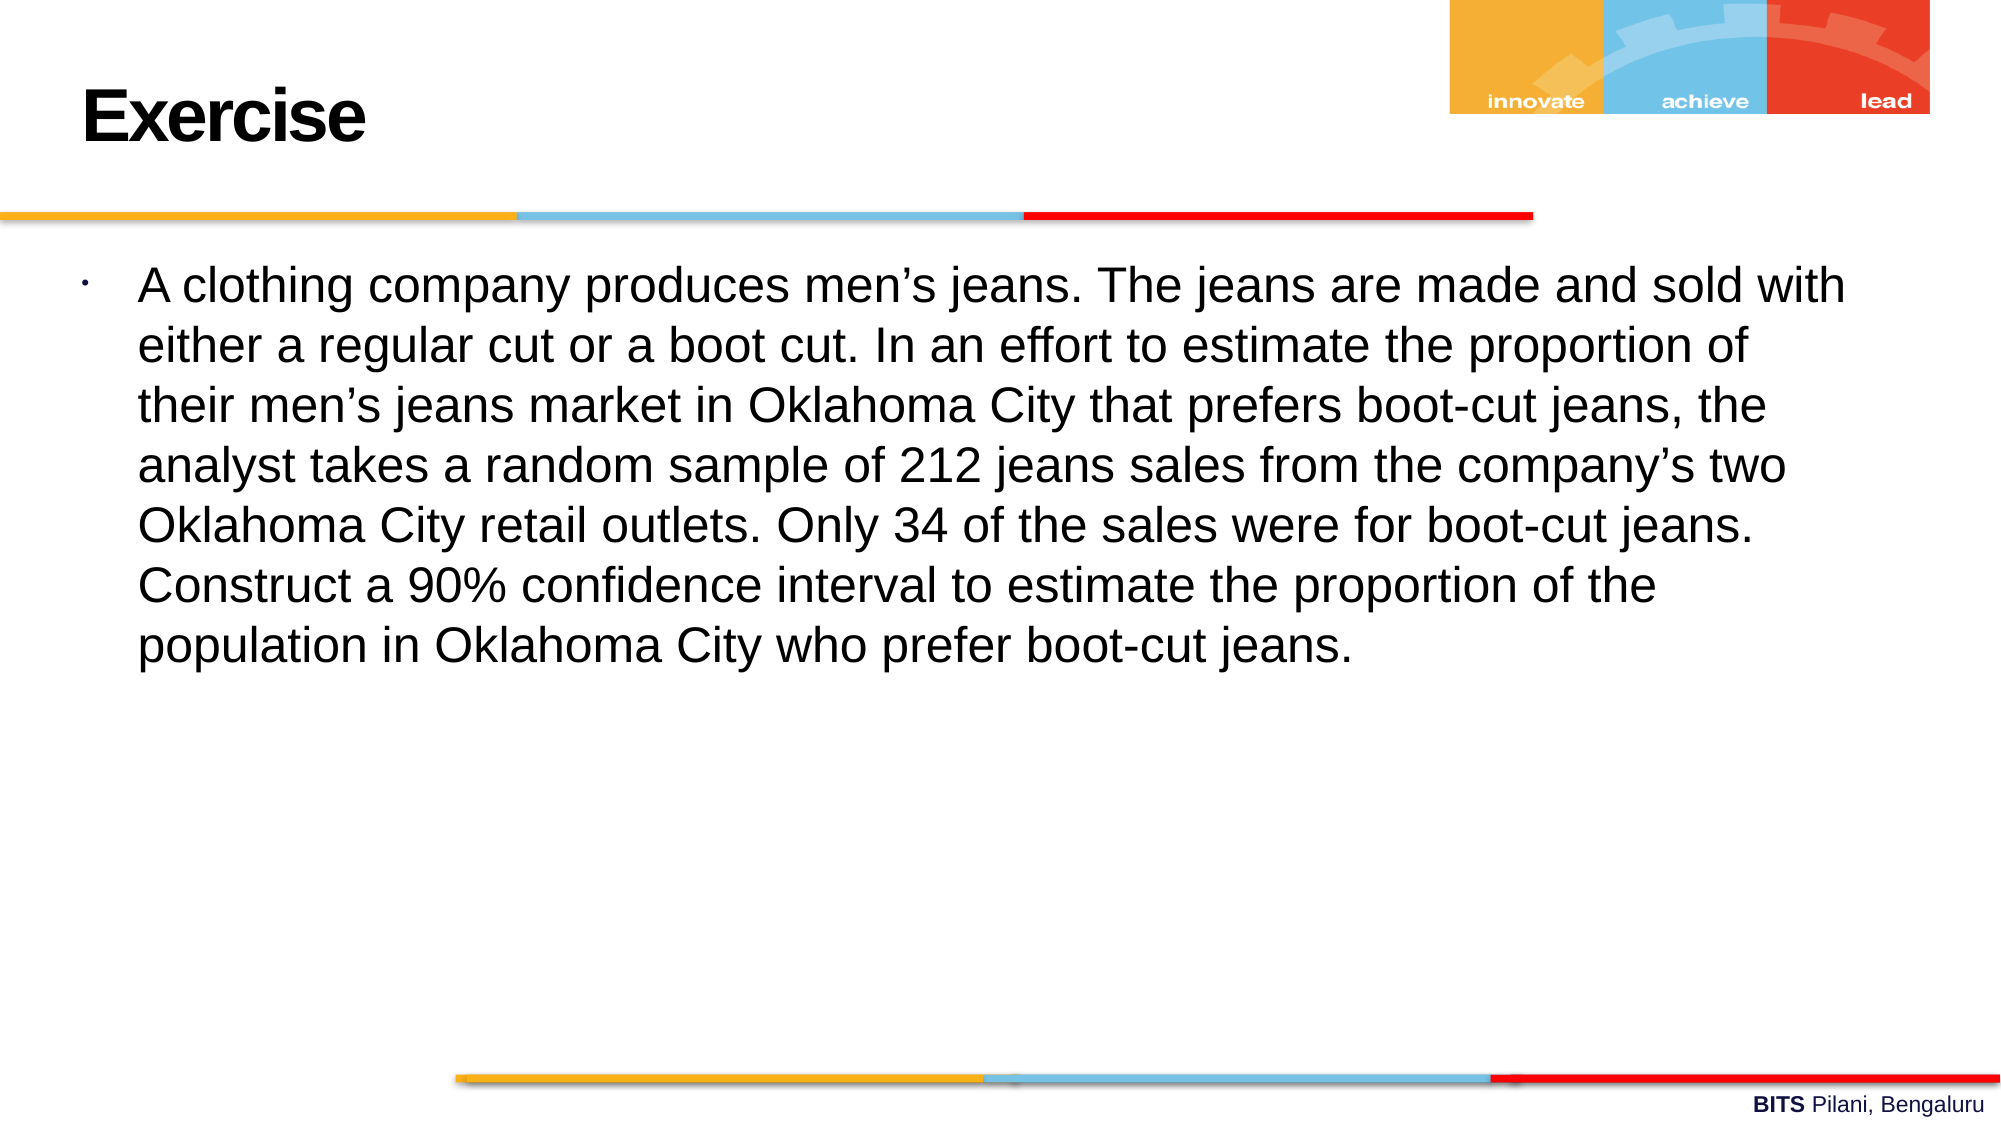

Exercise
A clothing company produces men’s jeans. The jeans are made and sold with either a regular cut or a boot cut. In an effort to estimate the proportion of their men’s jeans market in Oklahoma City that prefers boot-cut jeans, the analyst takes a random sample of 212 jeans sales from the company’s two Oklahoma City retail outlets. Only 34 of the sales were for boot-cut jeans. Construct a 90% confidence interval to estimate the proportion of the population in Oklahoma City who prefer boot-cut jeans.